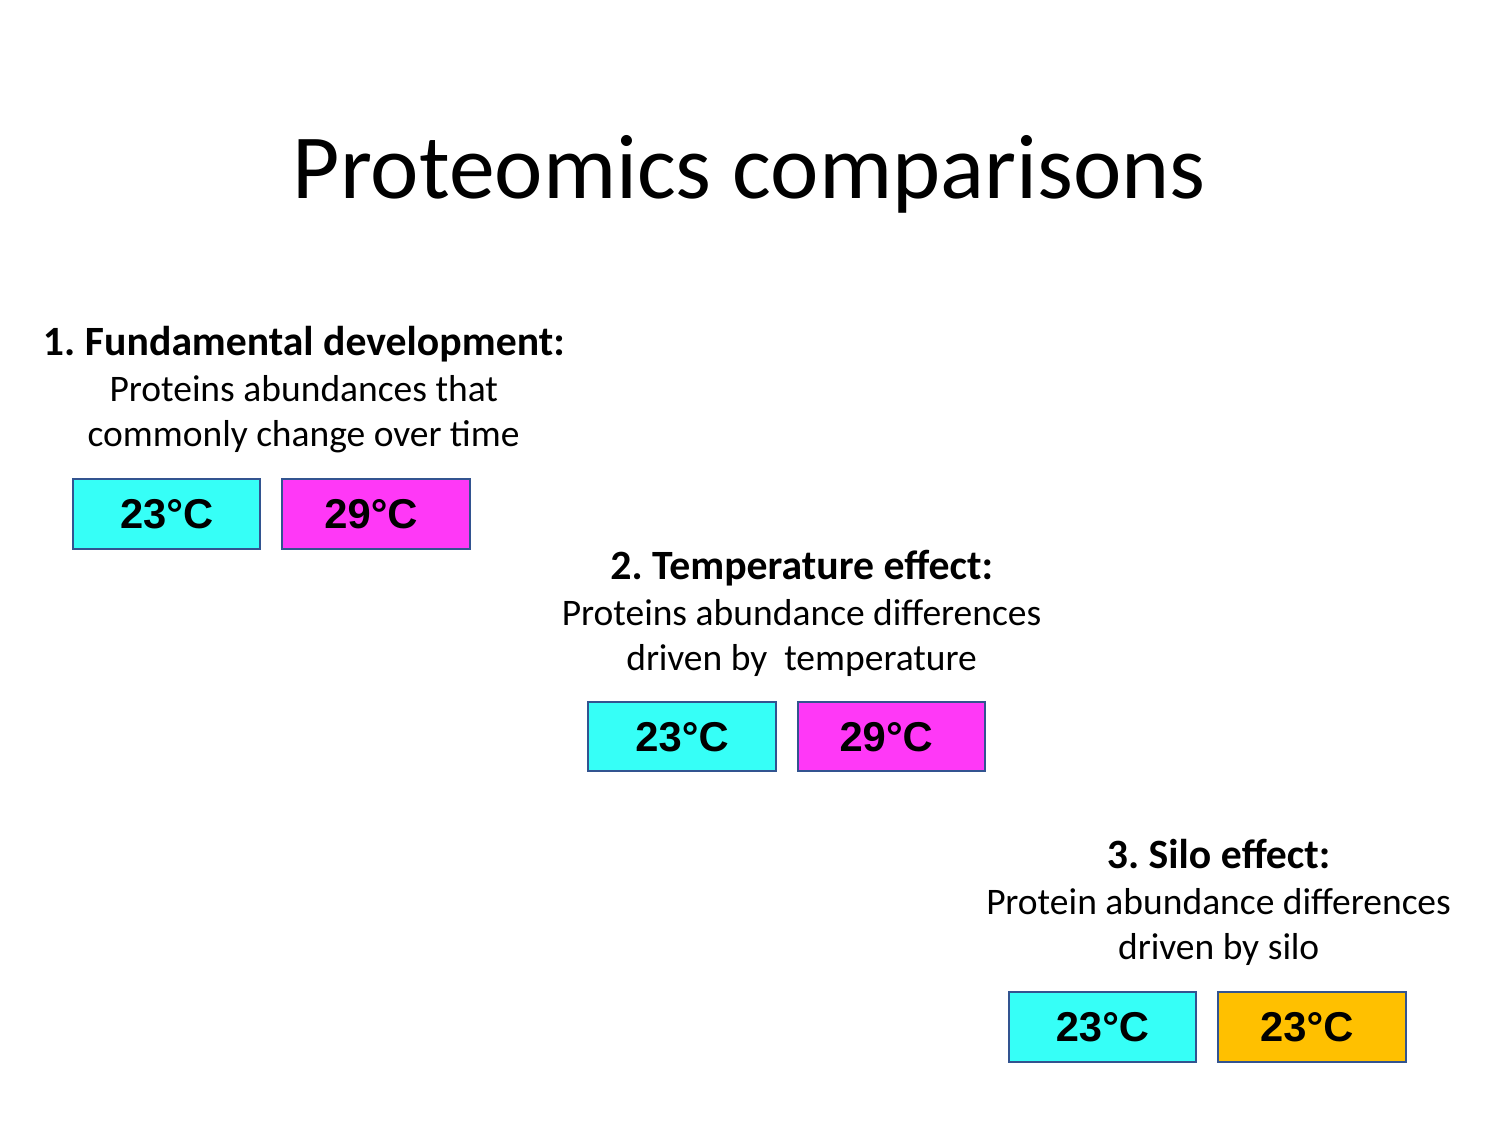

# Proteomics comparisons
1. Fundamental development:
Proteins abundances that commonly change over time

23°C
29°C
2. Temperature effect:
Proteins abundance differences driven by  temperature

23°C
29°C
3. Silo effect:
Protein abundance differences driven by silo

23°C
23°C